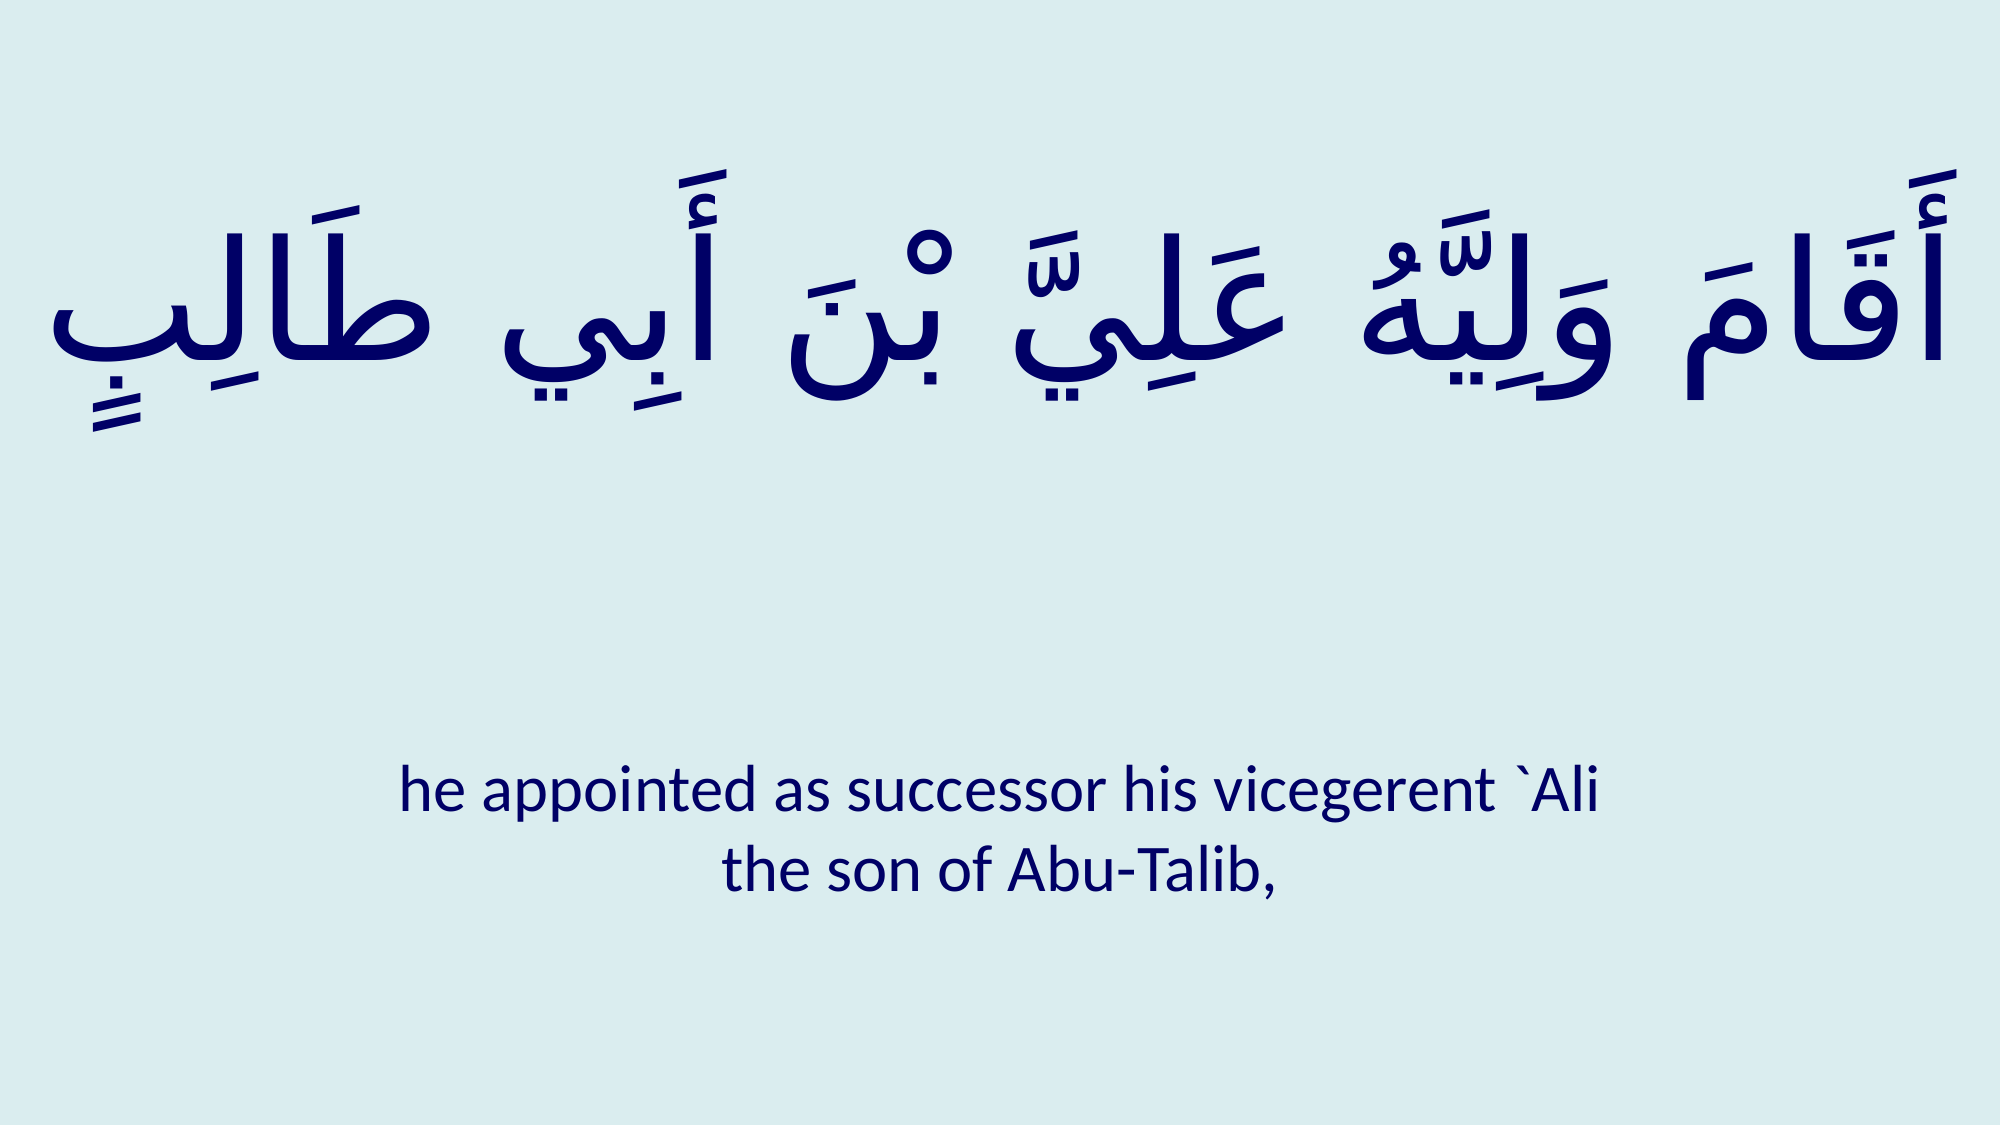

# أَقَامَ وَلِيَّهُ عَلِيَّ بْنَ أَبِي طَالِبٍ
he appointed as successor his vicegerent `Ali the son of Abu-Talib,